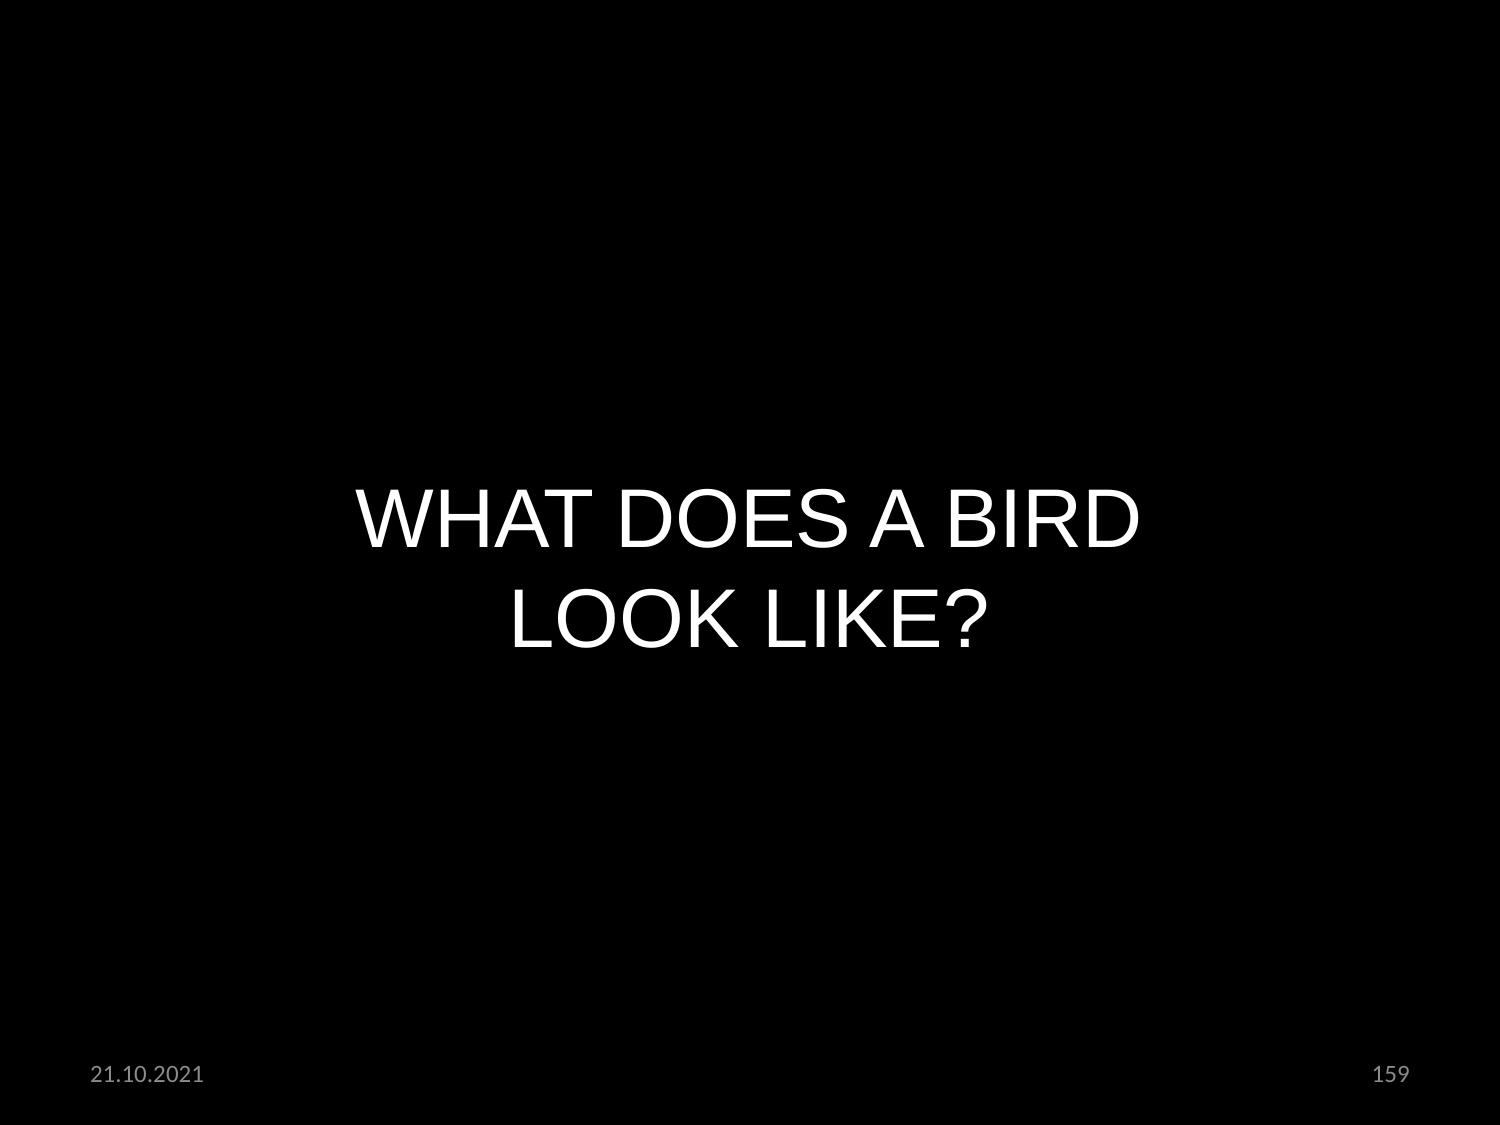

WHAT DOES A BIRD LOOK LIKE?
21.10.2021
159